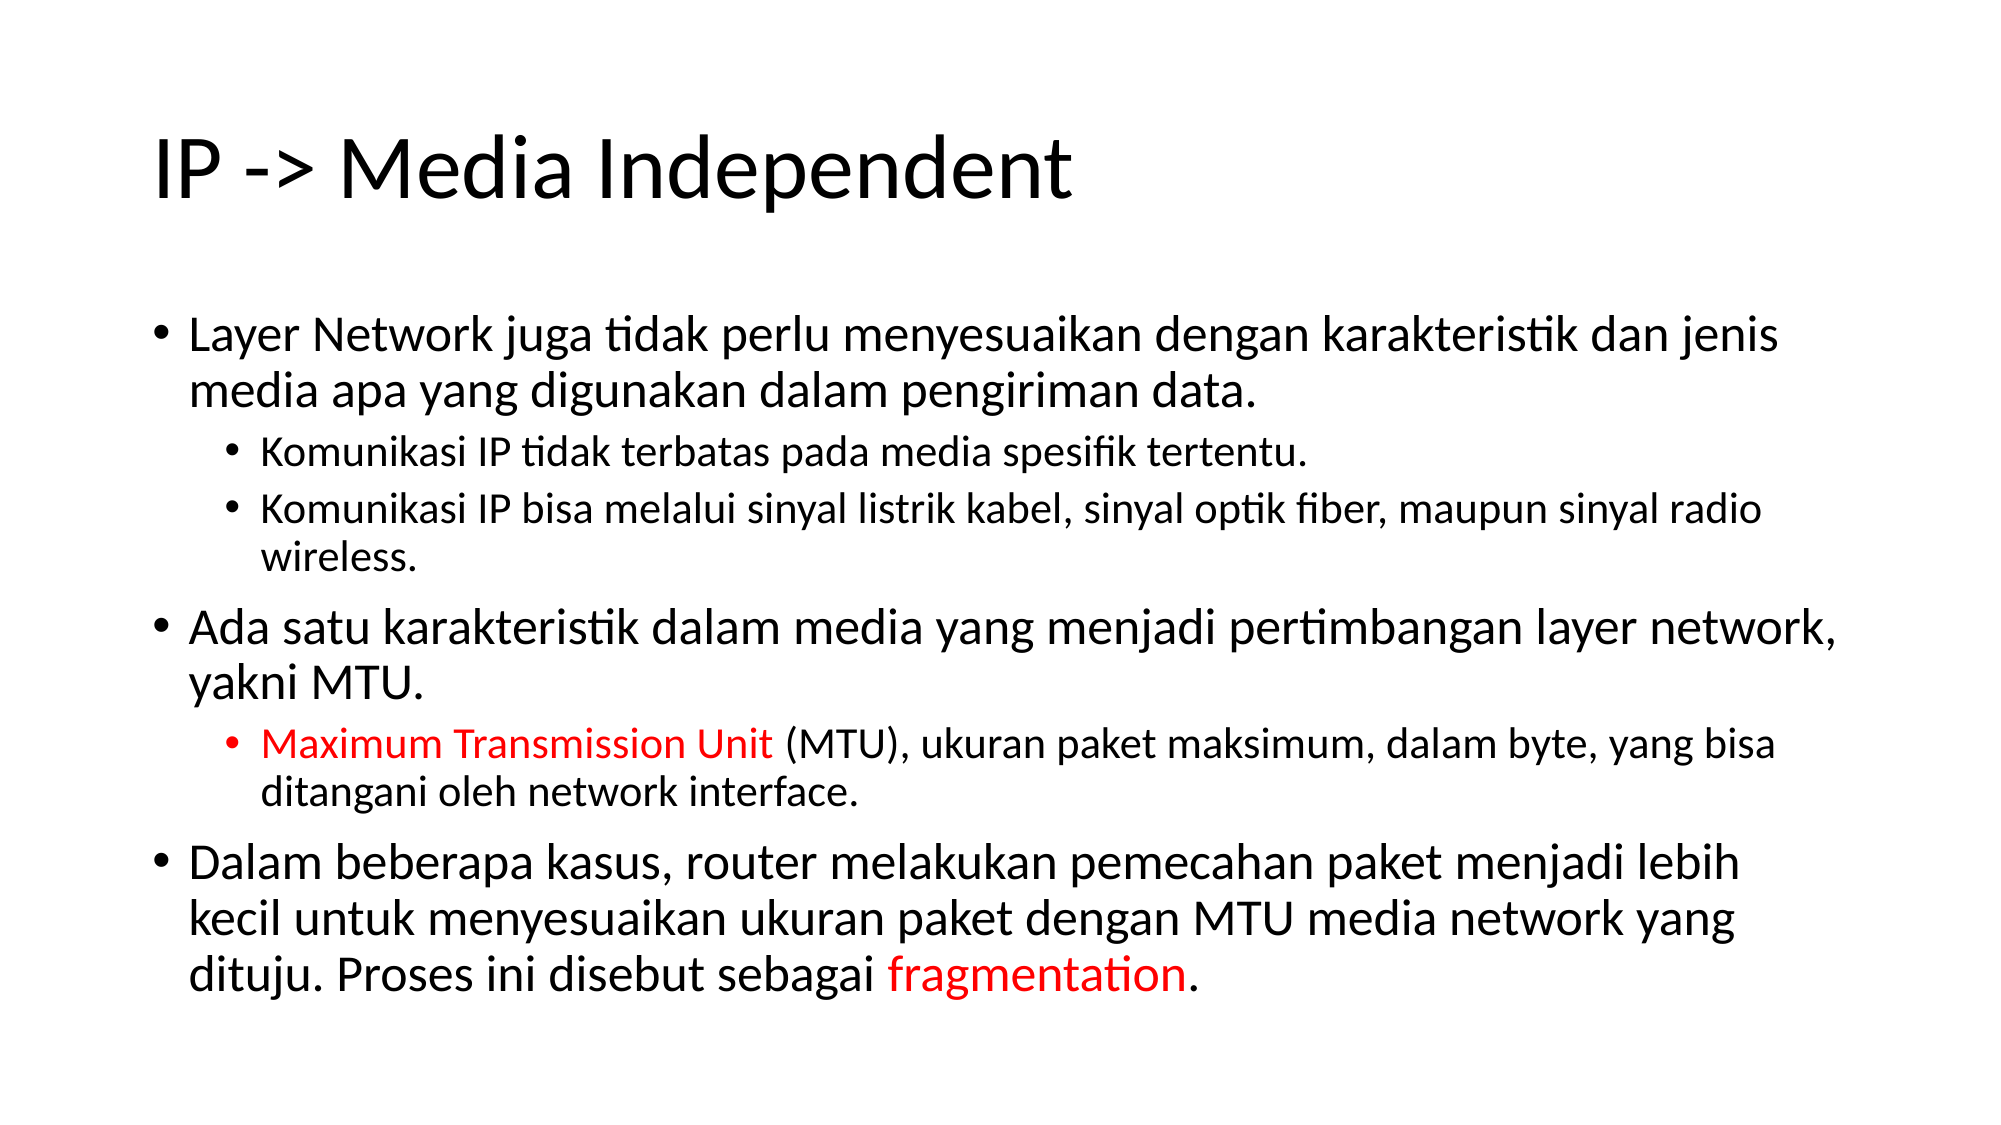

# IP -> Media Independent
Layer Network juga tidak perlu menyesuaikan dengan karakteristik dan jenis media apa yang digunakan dalam pengiriman data.
Komunikasi IP tidak terbatas pada media spesifik tertentu.
Komunikasi IP bisa melalui sinyal listrik kabel, sinyal optik fiber, maupun sinyal radio wireless.
Ada satu karakteristik dalam media yang menjadi pertimbangan layer network, yakni MTU.
Maximum Transmission Unit (MTU), ukuran paket maksimum, dalam byte, yang bisa ditangani oleh network interface.
Dalam beberapa kasus, router melakukan pemecahan paket menjadi lebih kecil untuk menyesuaikan ukuran paket dengan MTU media network yang dituju. Proses ini disebut sebagai fragmentation.